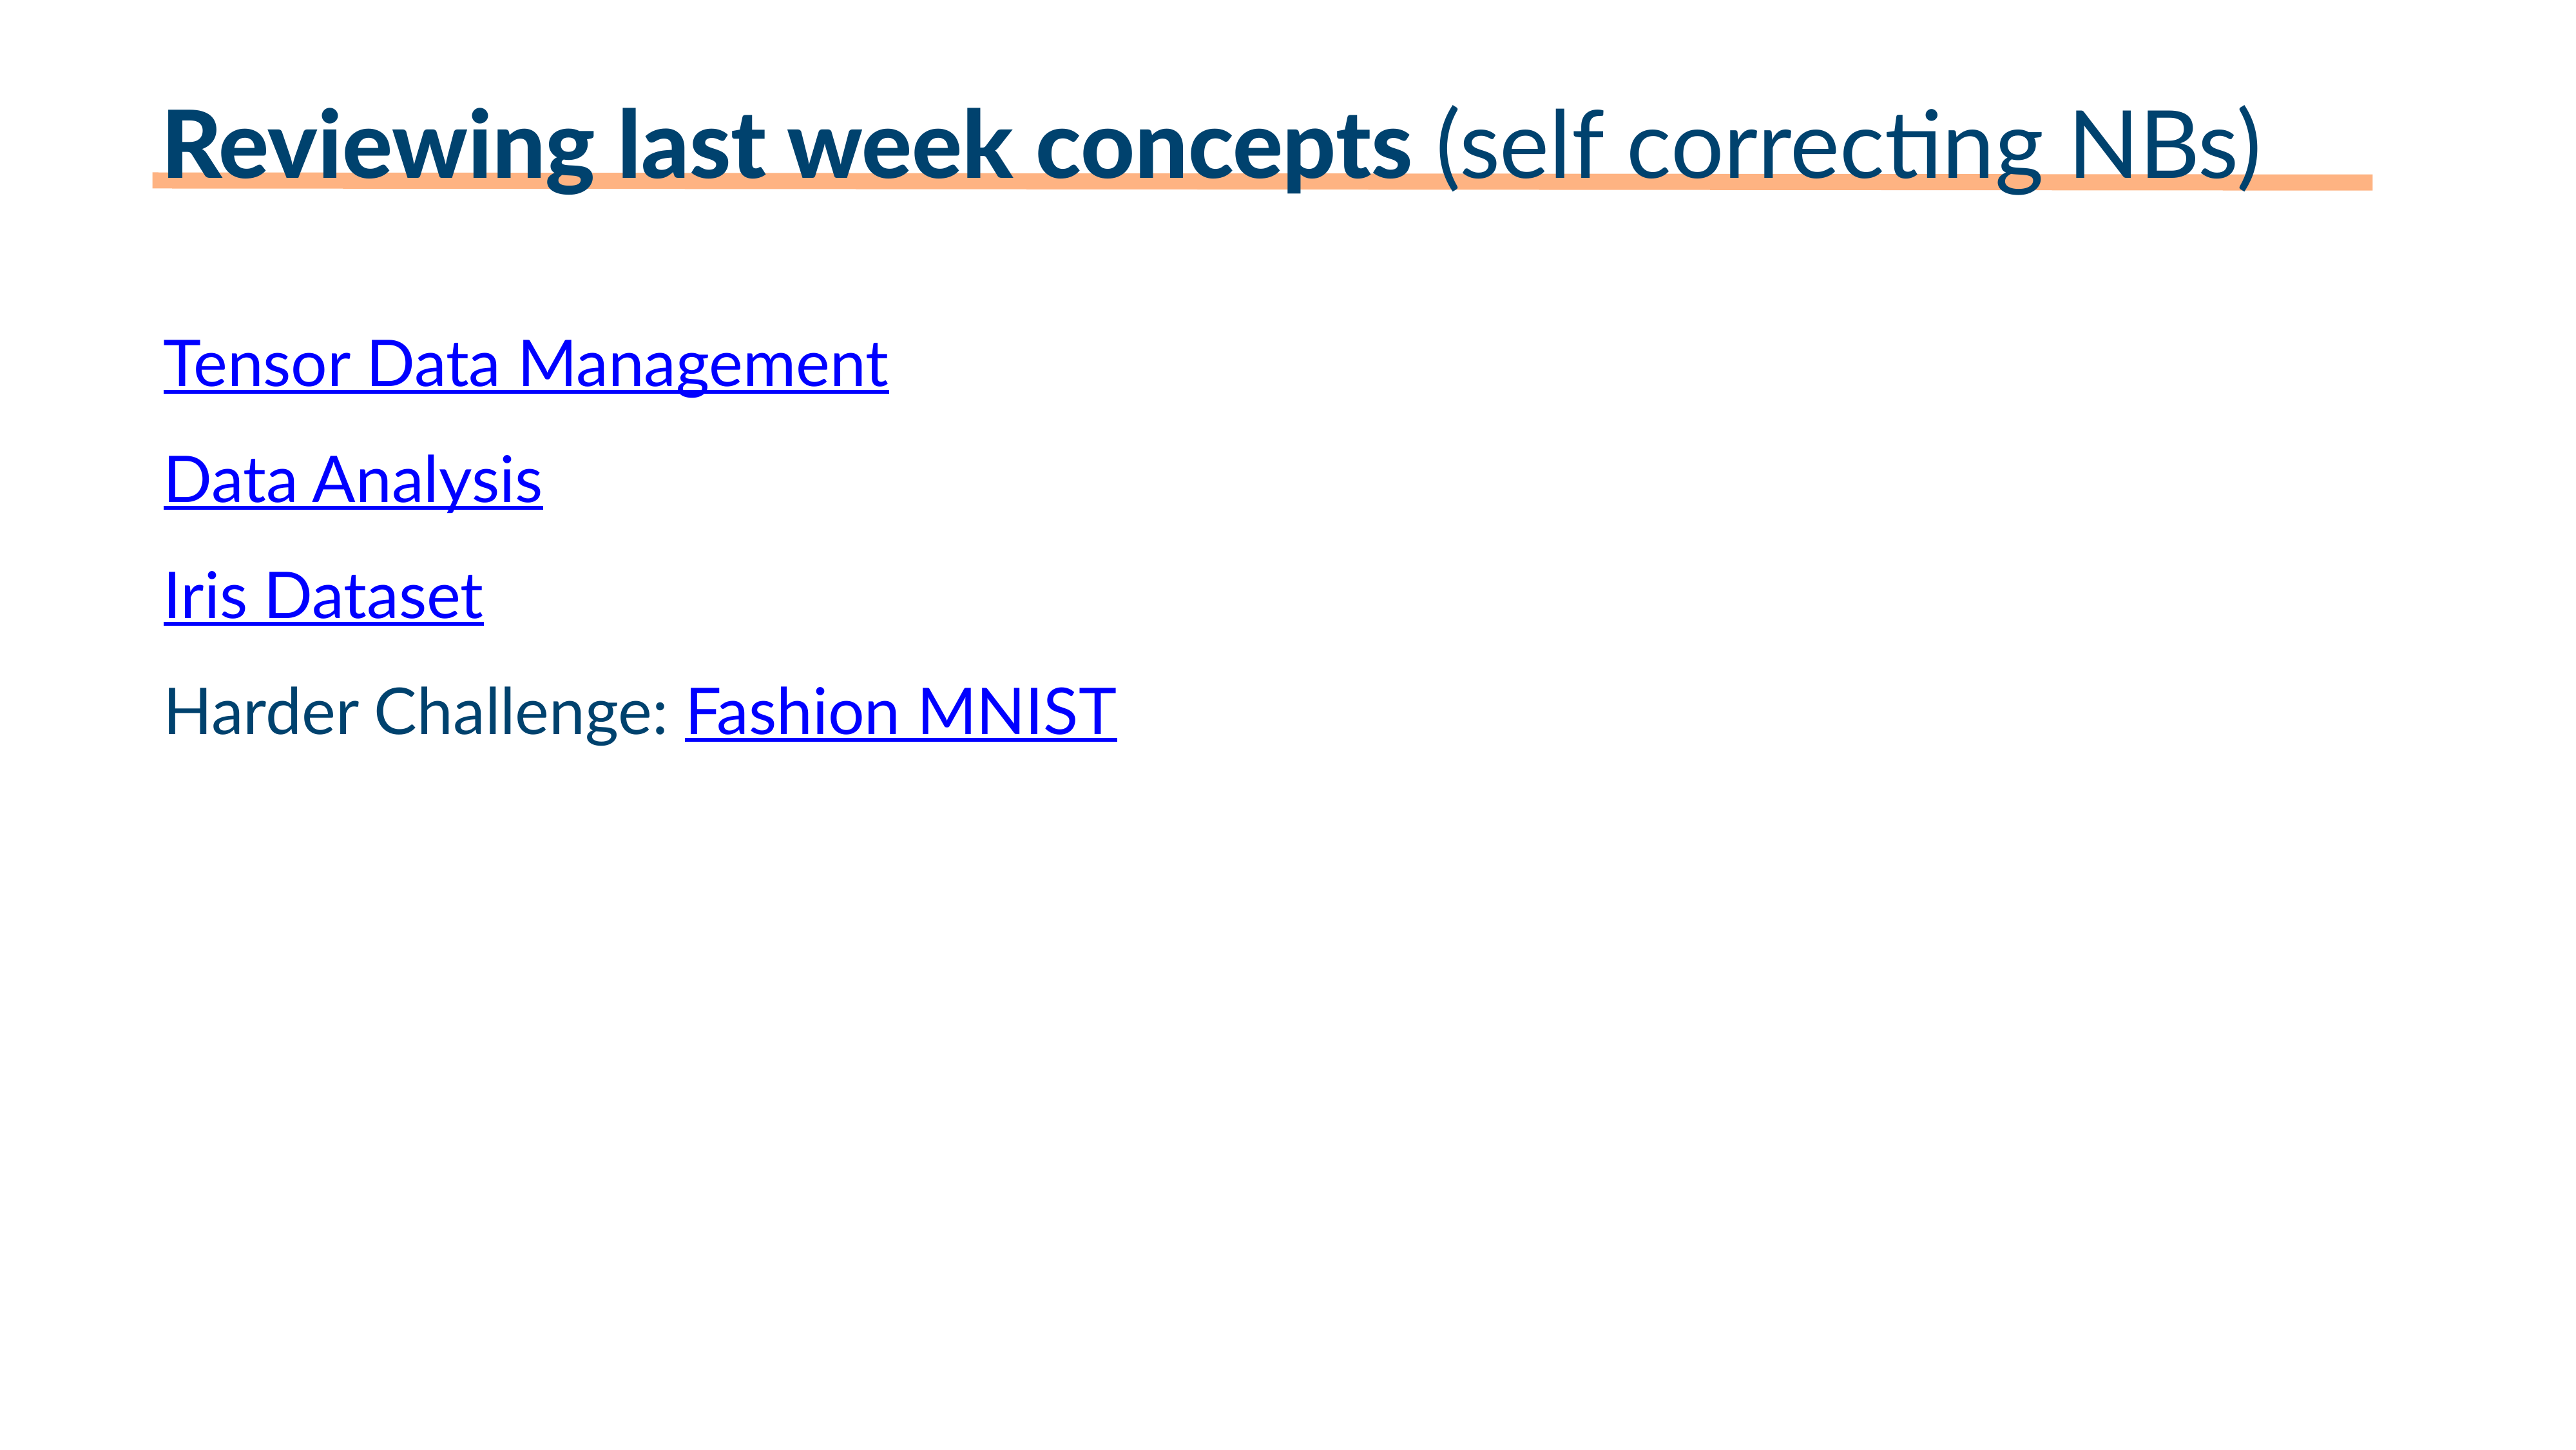

Reviewing last week concepts (self correcting NBs)
Tensor Data Management
Data Analysis
Iris Dataset
Harder Challenge: Fashion MNIST